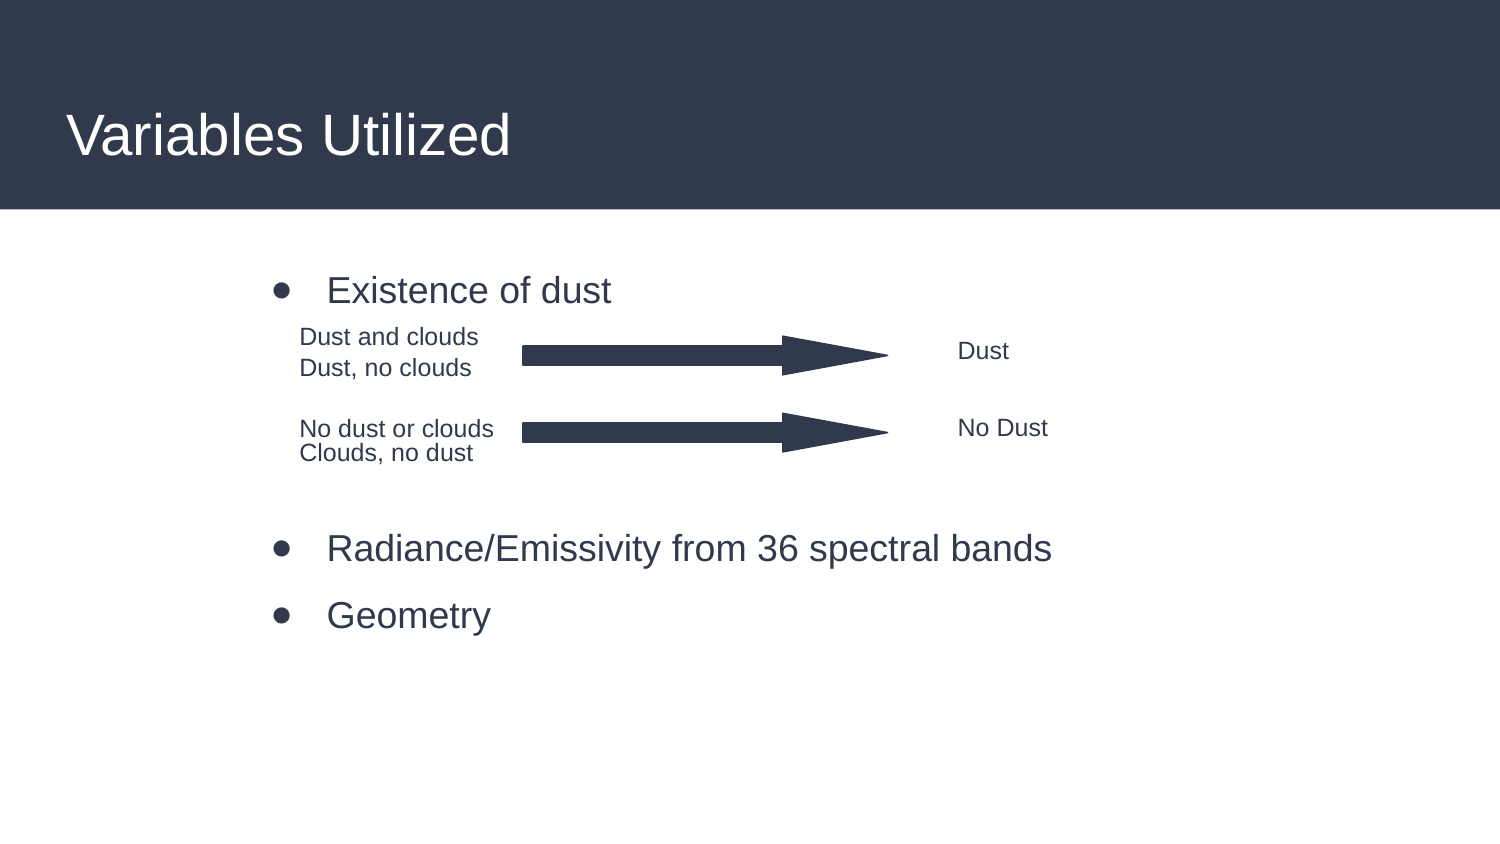

# Variables Utilized
Existence of dust

Radiance/Emissivity from 36 spectral bands
Geometry
Dust and clouds
Dust

Dust, no clouds
No Dust
No dust or clouds

Clouds, no dust